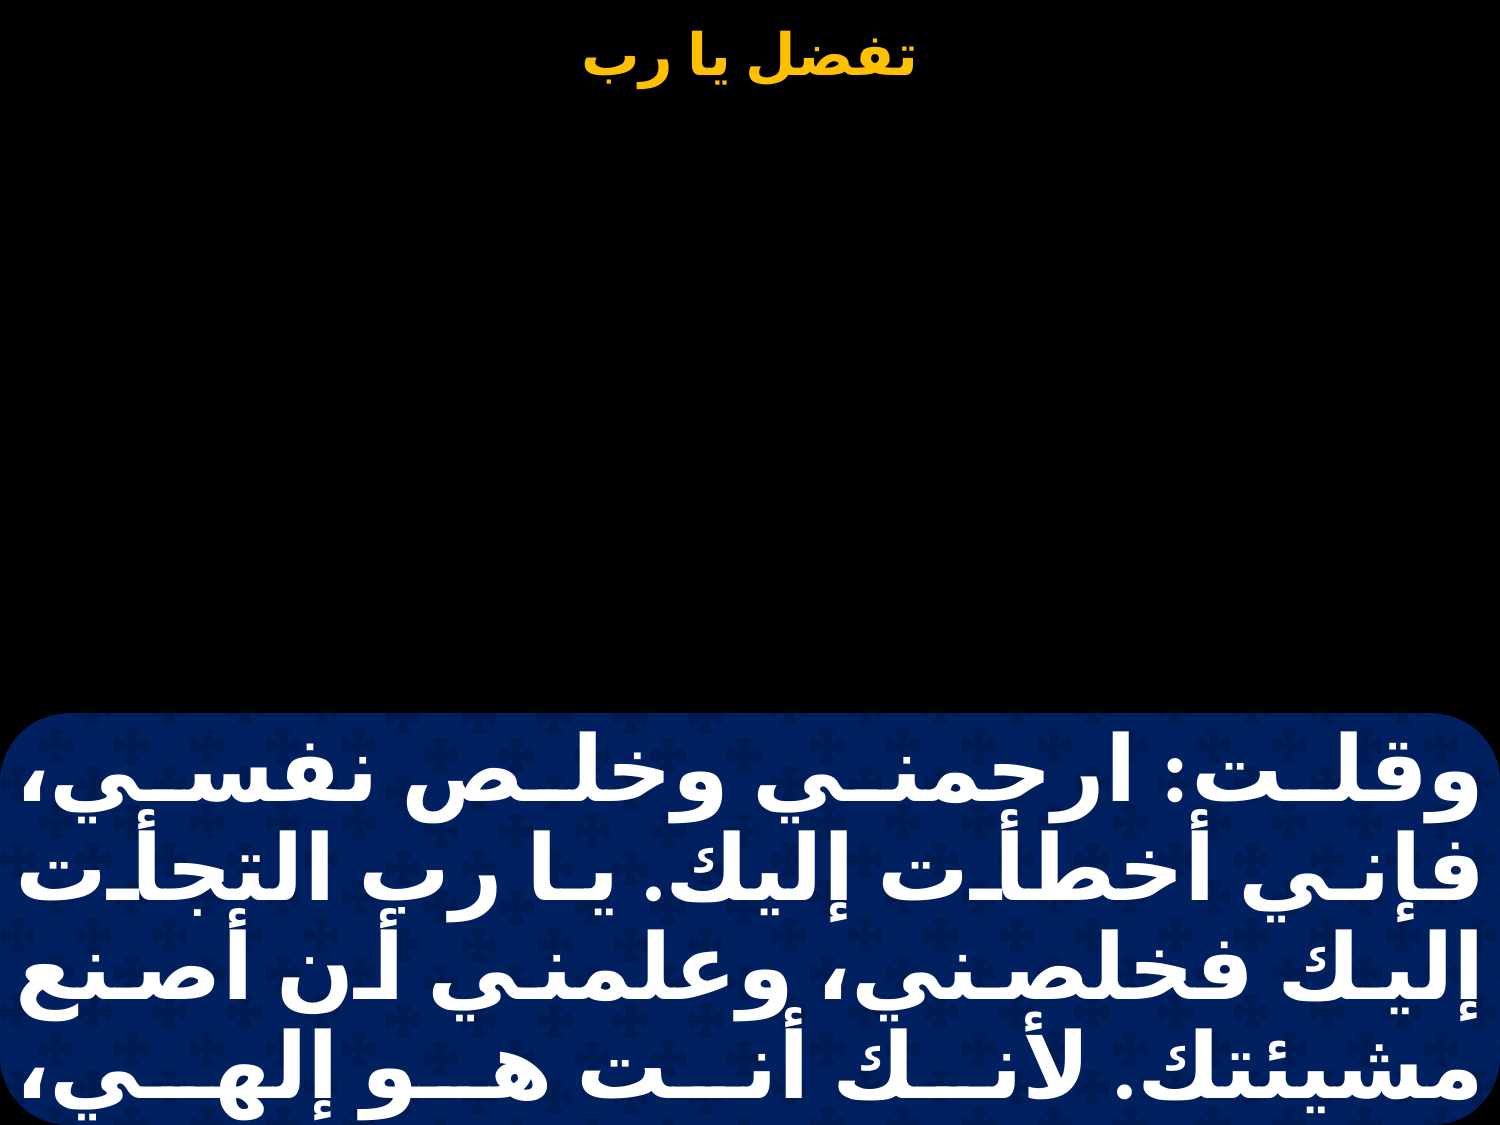

#
وقلت: ارحمني وخلص نفسي، فإني أخطأت إليك. يا رب التجأت إليك فخلصني، وعلمني أن أصنع مشيئتك. لأنك أنت هو إلهي، وعندك ينبوع الحياة، وبنورك يا رب نعاين النور. فلتأت رحمتك للذين